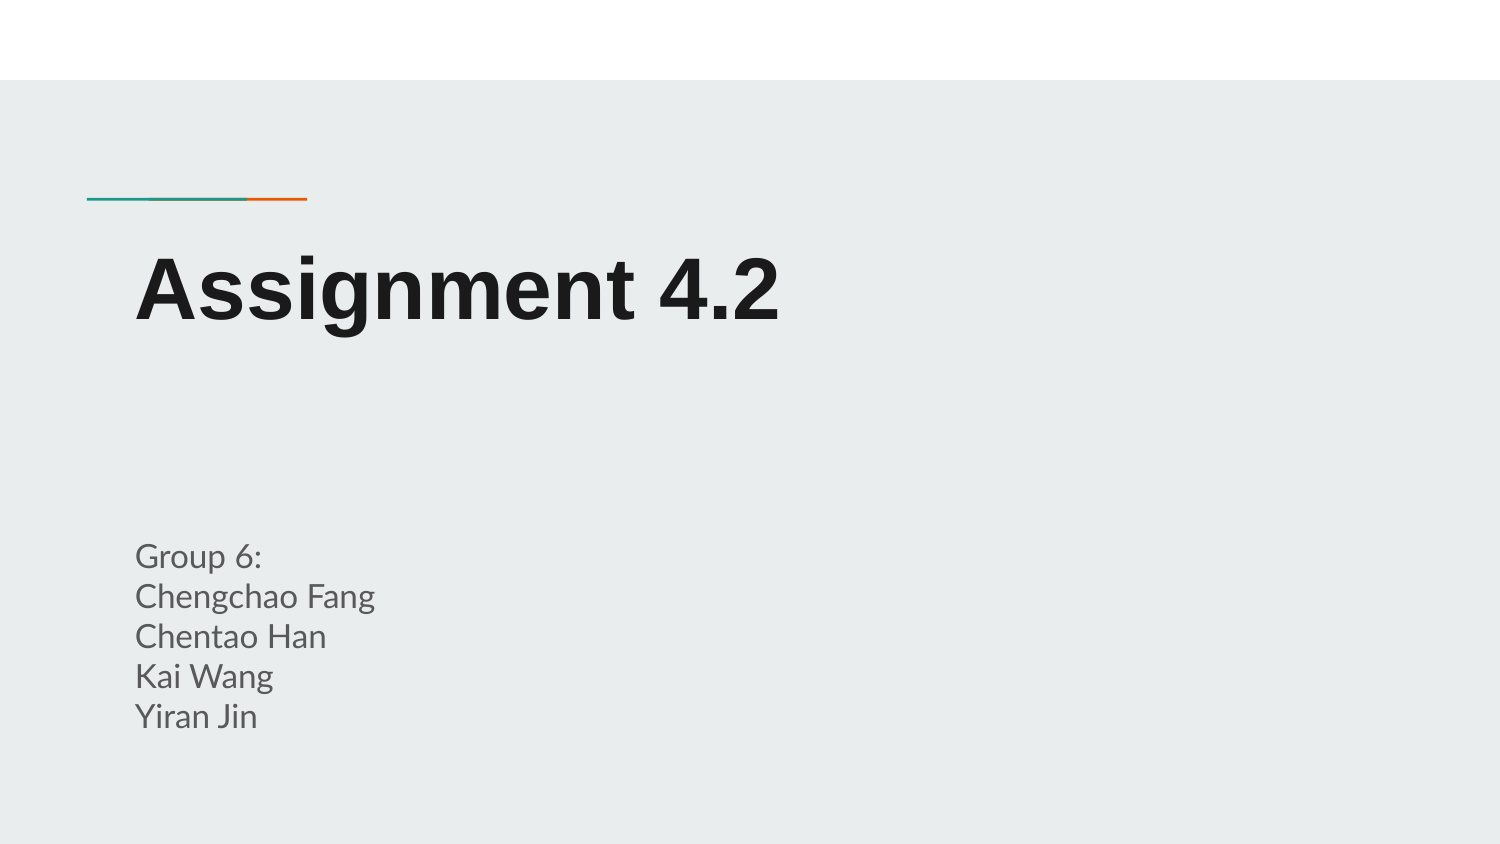

# Assignment 4.2
Group 6:
Chengchao Fang
Chentao Han
Kai Wang
Yiran Jin